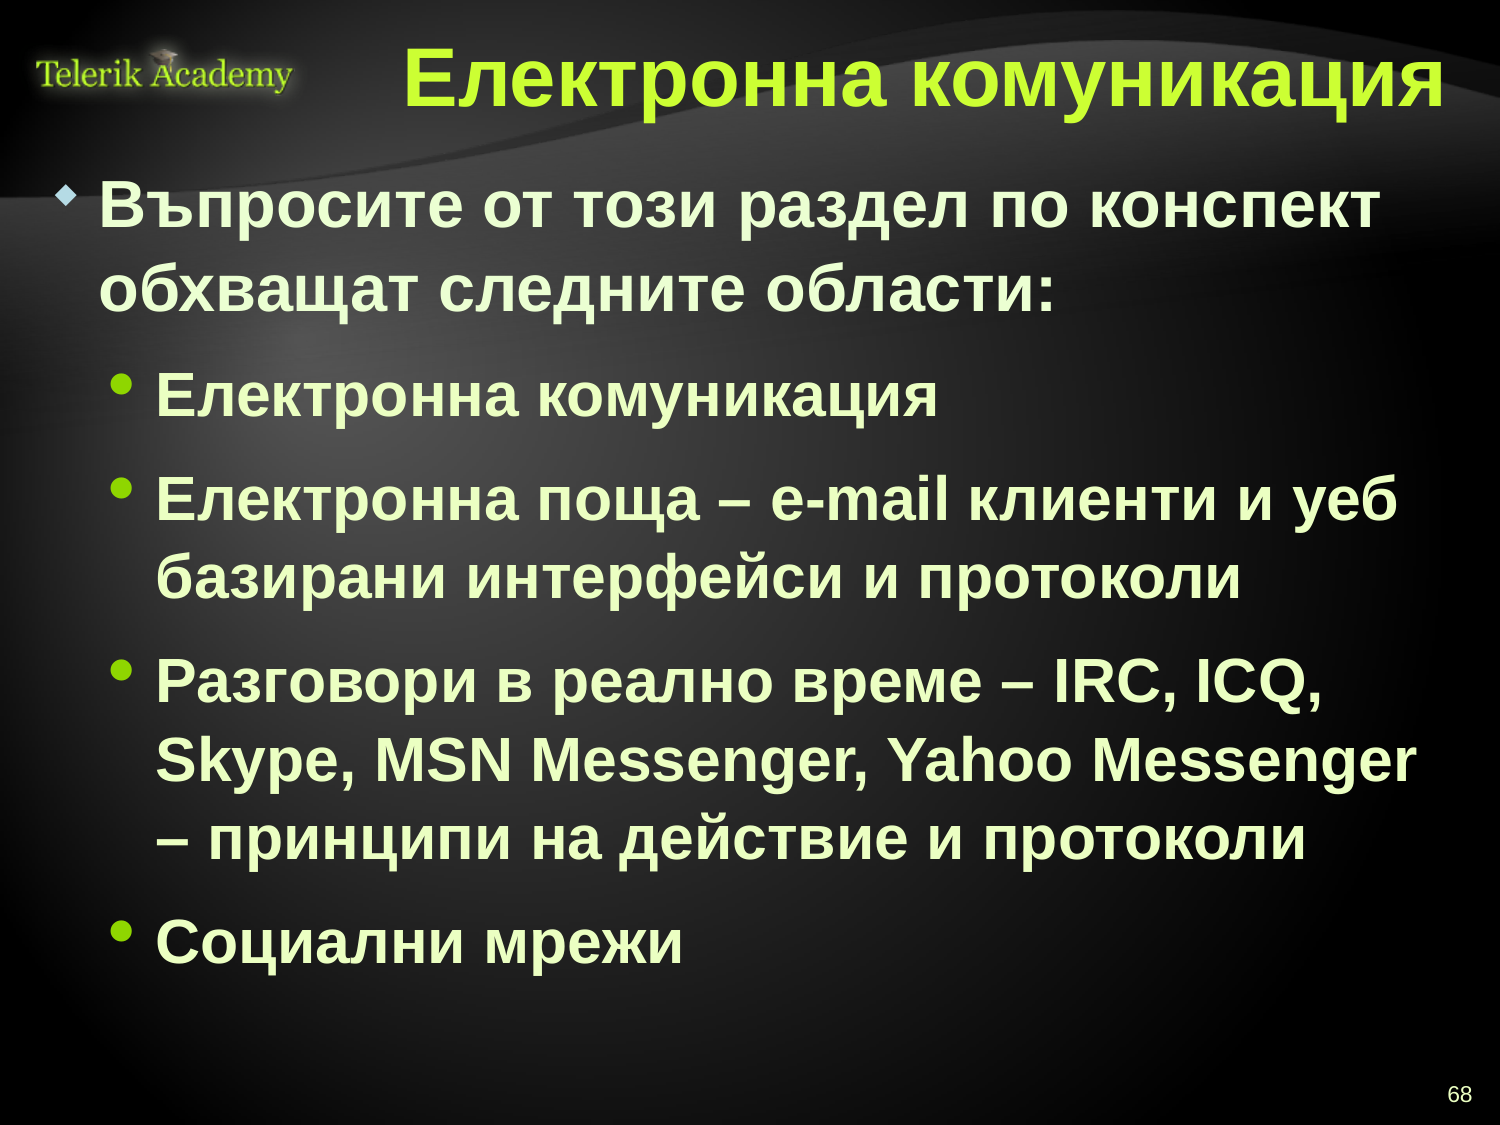

# Електронна комуникация
Въпросите от този раздел по конспект обхващат следните области:
Електронна комуникация
Електронна поща – e-mail клиенти и уеб базирани интерфейси и протоколи
Разговори в реално време – IRC, ICQ, Skype, MSN Messenger, Yahoo Messenger – принципи на действие и протоколи
Социални мрежи
68